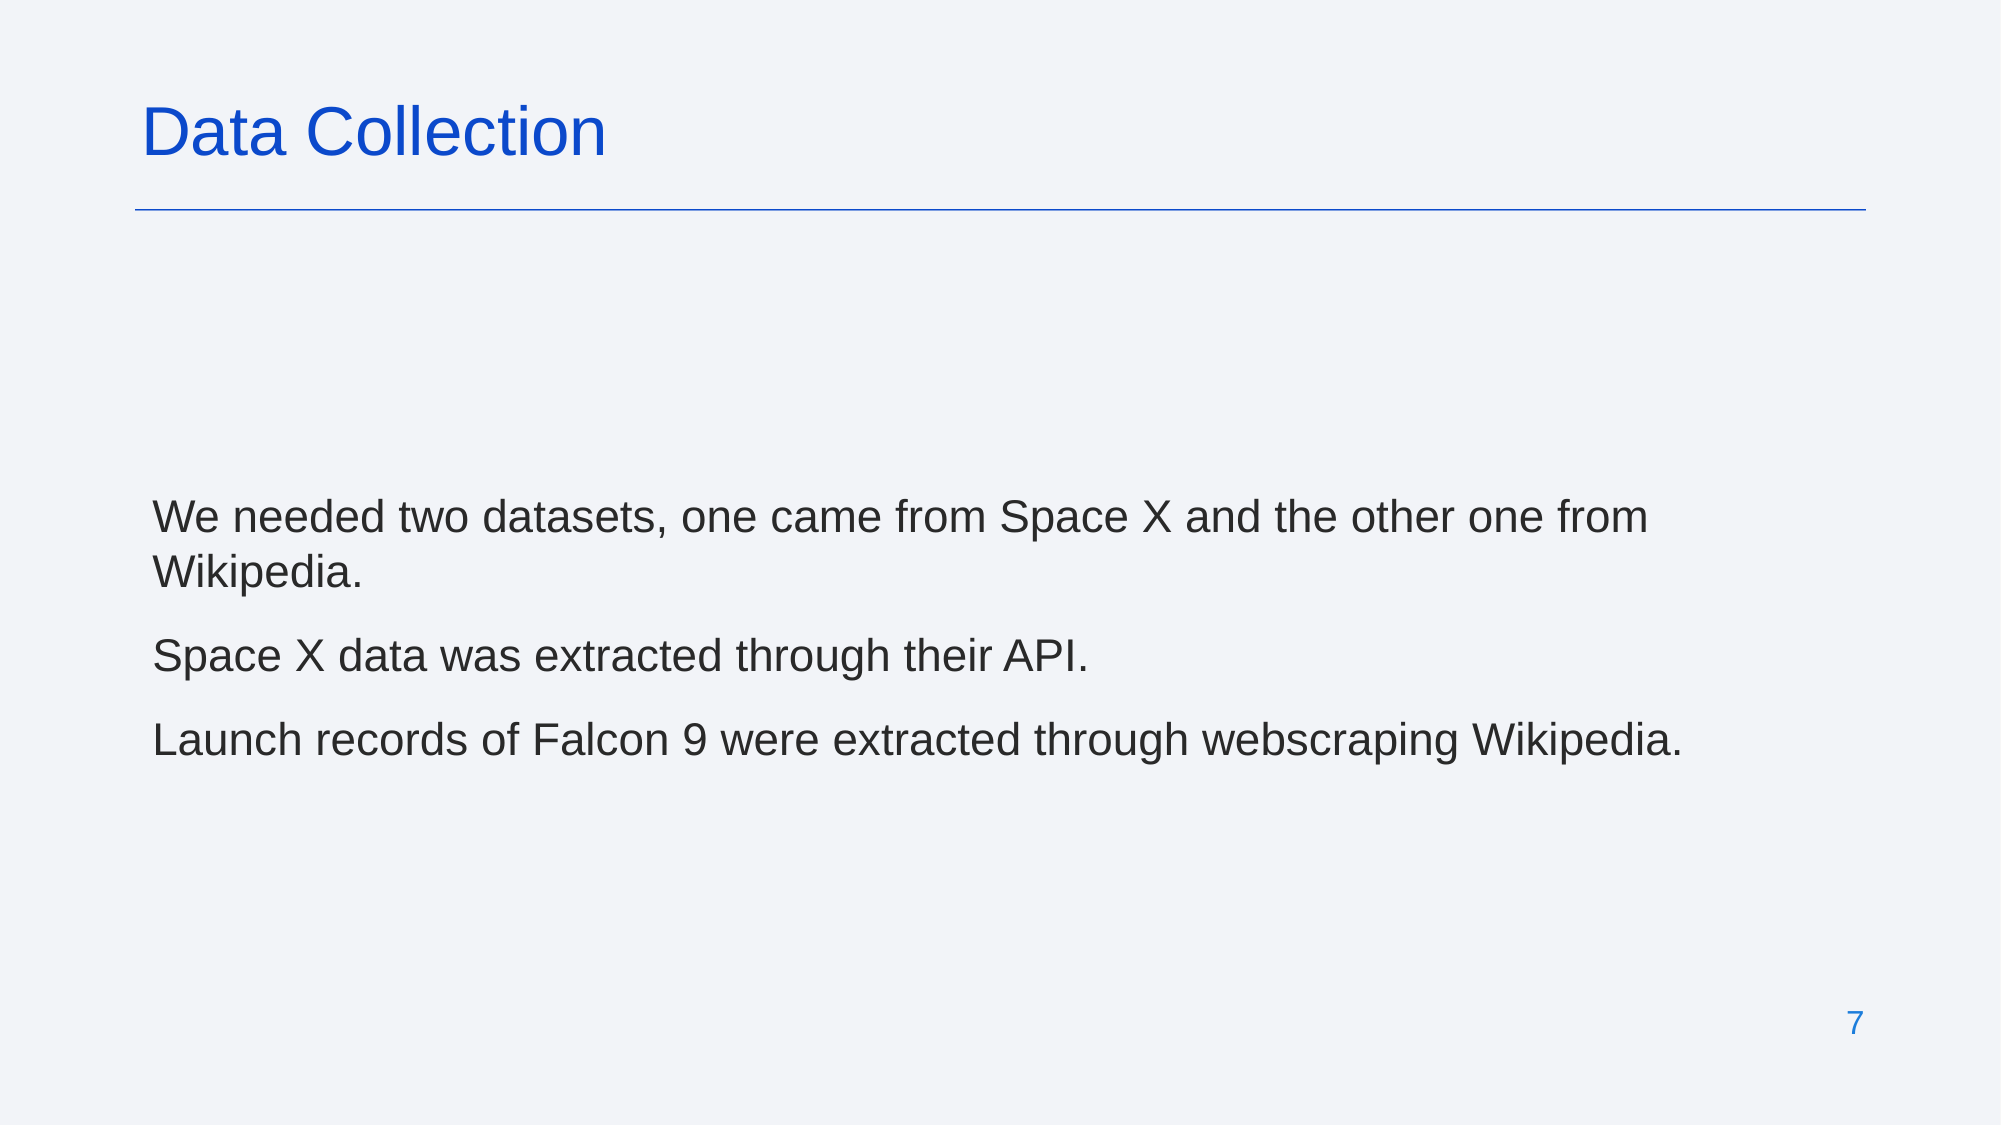

Data Collection
We needed two datasets, one came from Space X and the other one from Wikipedia.
Space X data was extracted through their API.
Launch records of Falcon 9 were extracted through webscraping Wikipedia.

7